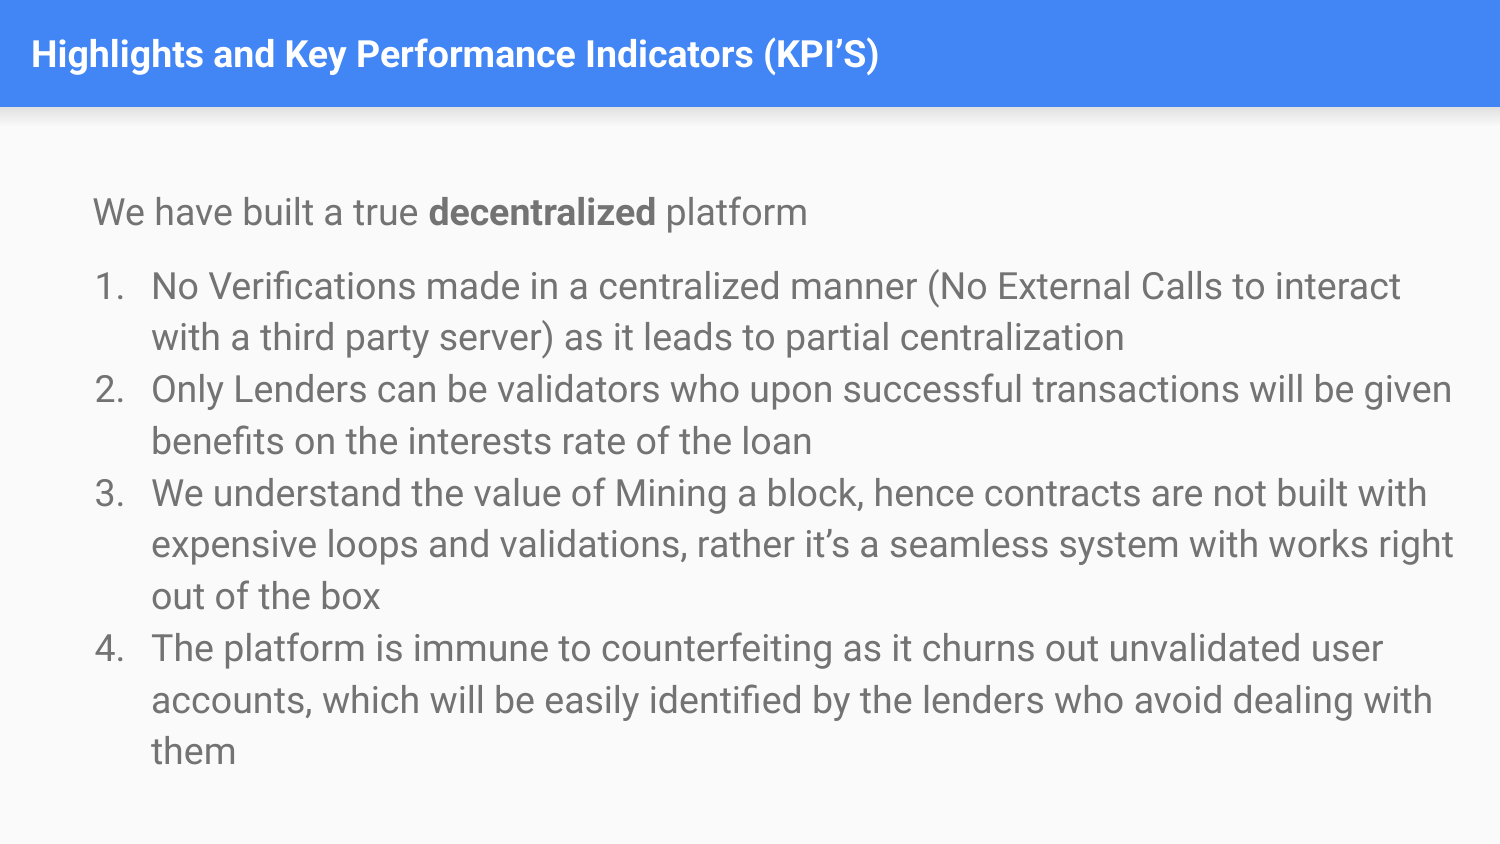

# Highlights and Key Performance Indicators (KPI’S)
We have built a true decentralized platform
No Verifications made in a centralized manner (No External Calls to interact with a third party server) as it leads to partial centralization
Only Lenders can be validators who upon successful transactions will be given benefits on the interests rate of the loan
We understand the value of Mining a block, hence contracts are not built with expensive loops and validations, rather it’s a seamless system with works right out of the box
The platform is immune to counterfeiting as it churns out unvalidated user accounts, which will be easily identified by the lenders who avoid dealing with them